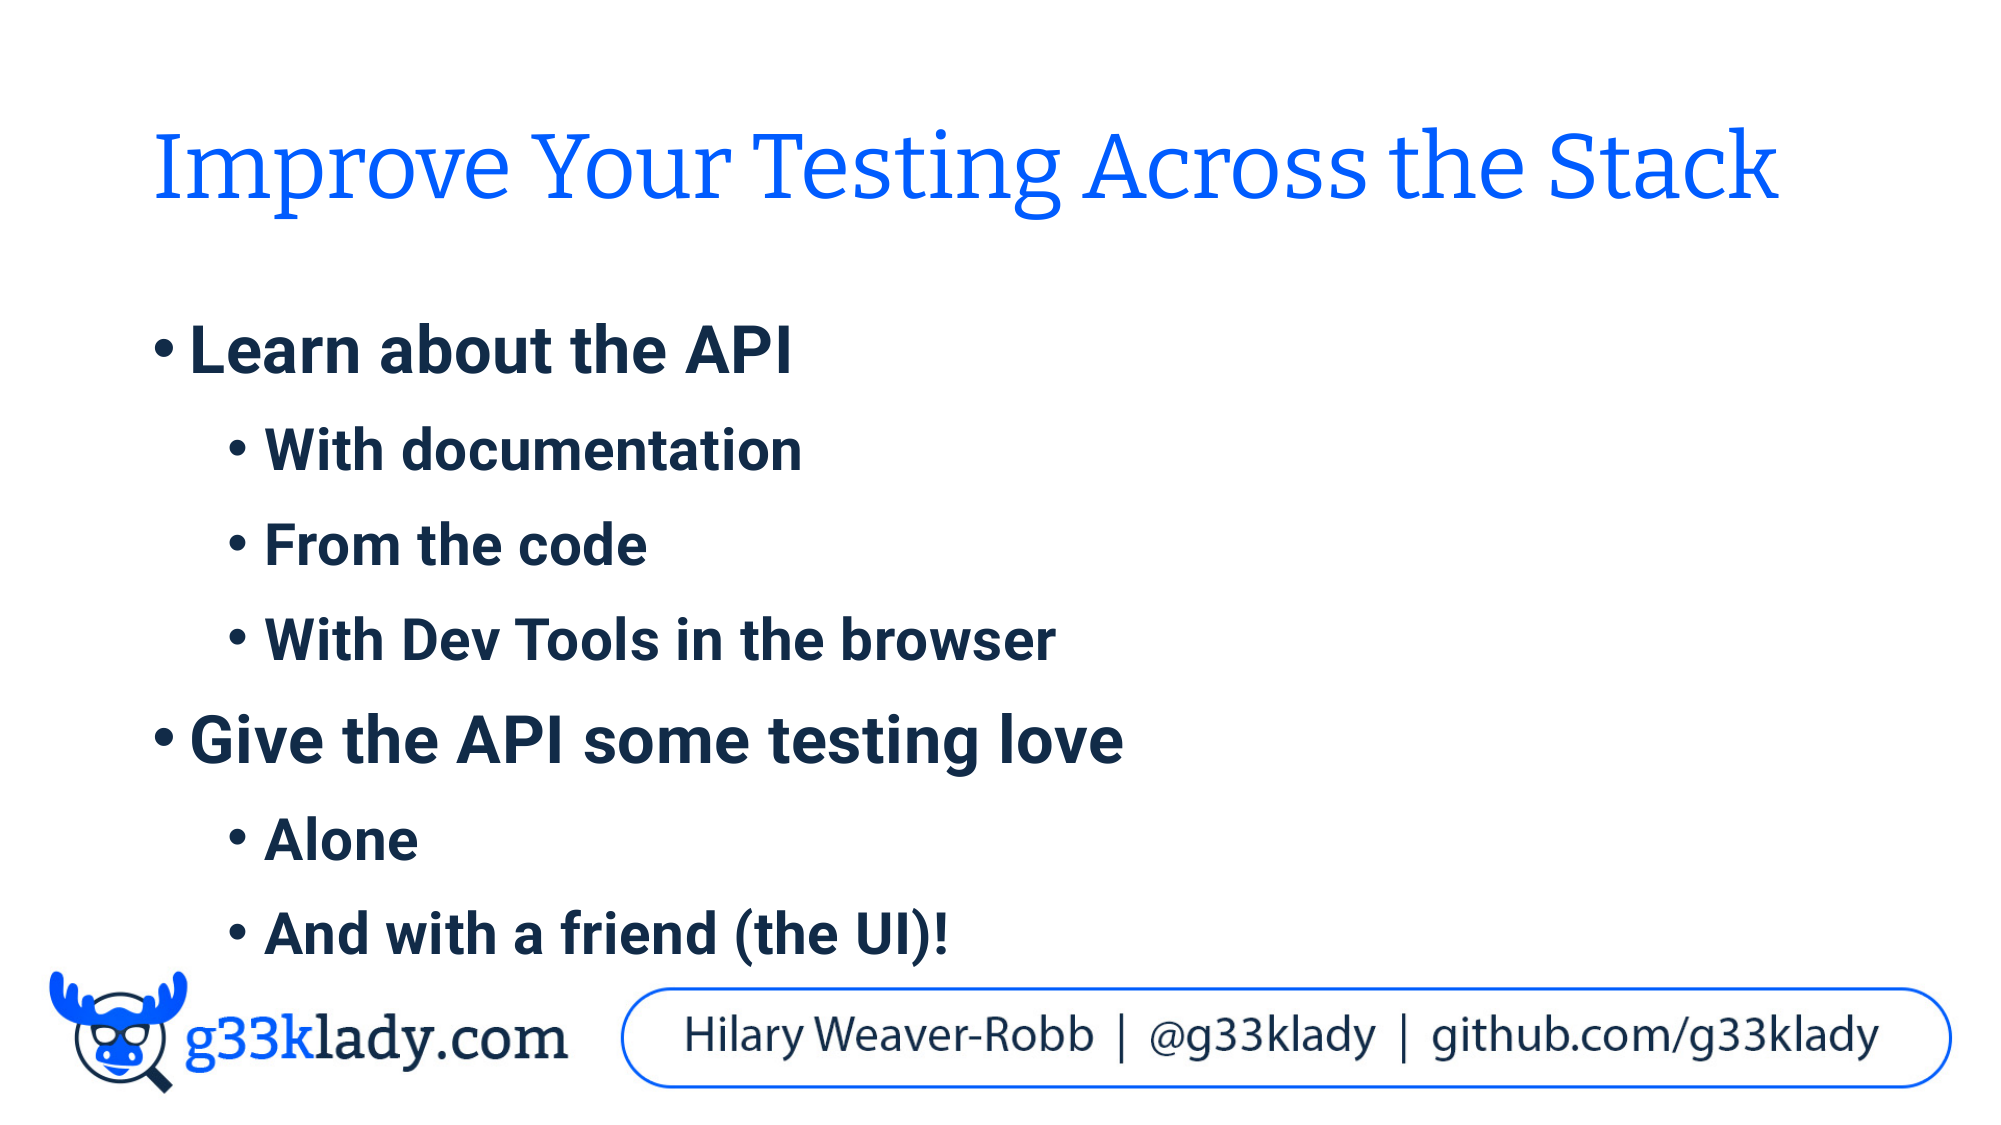

# Improve Your Testing Across the Stack
Learn about the API
With documentation
From the code
With Dev Tools in the browser
Give the API some testing love
Alone
And with a friend (the UI)!